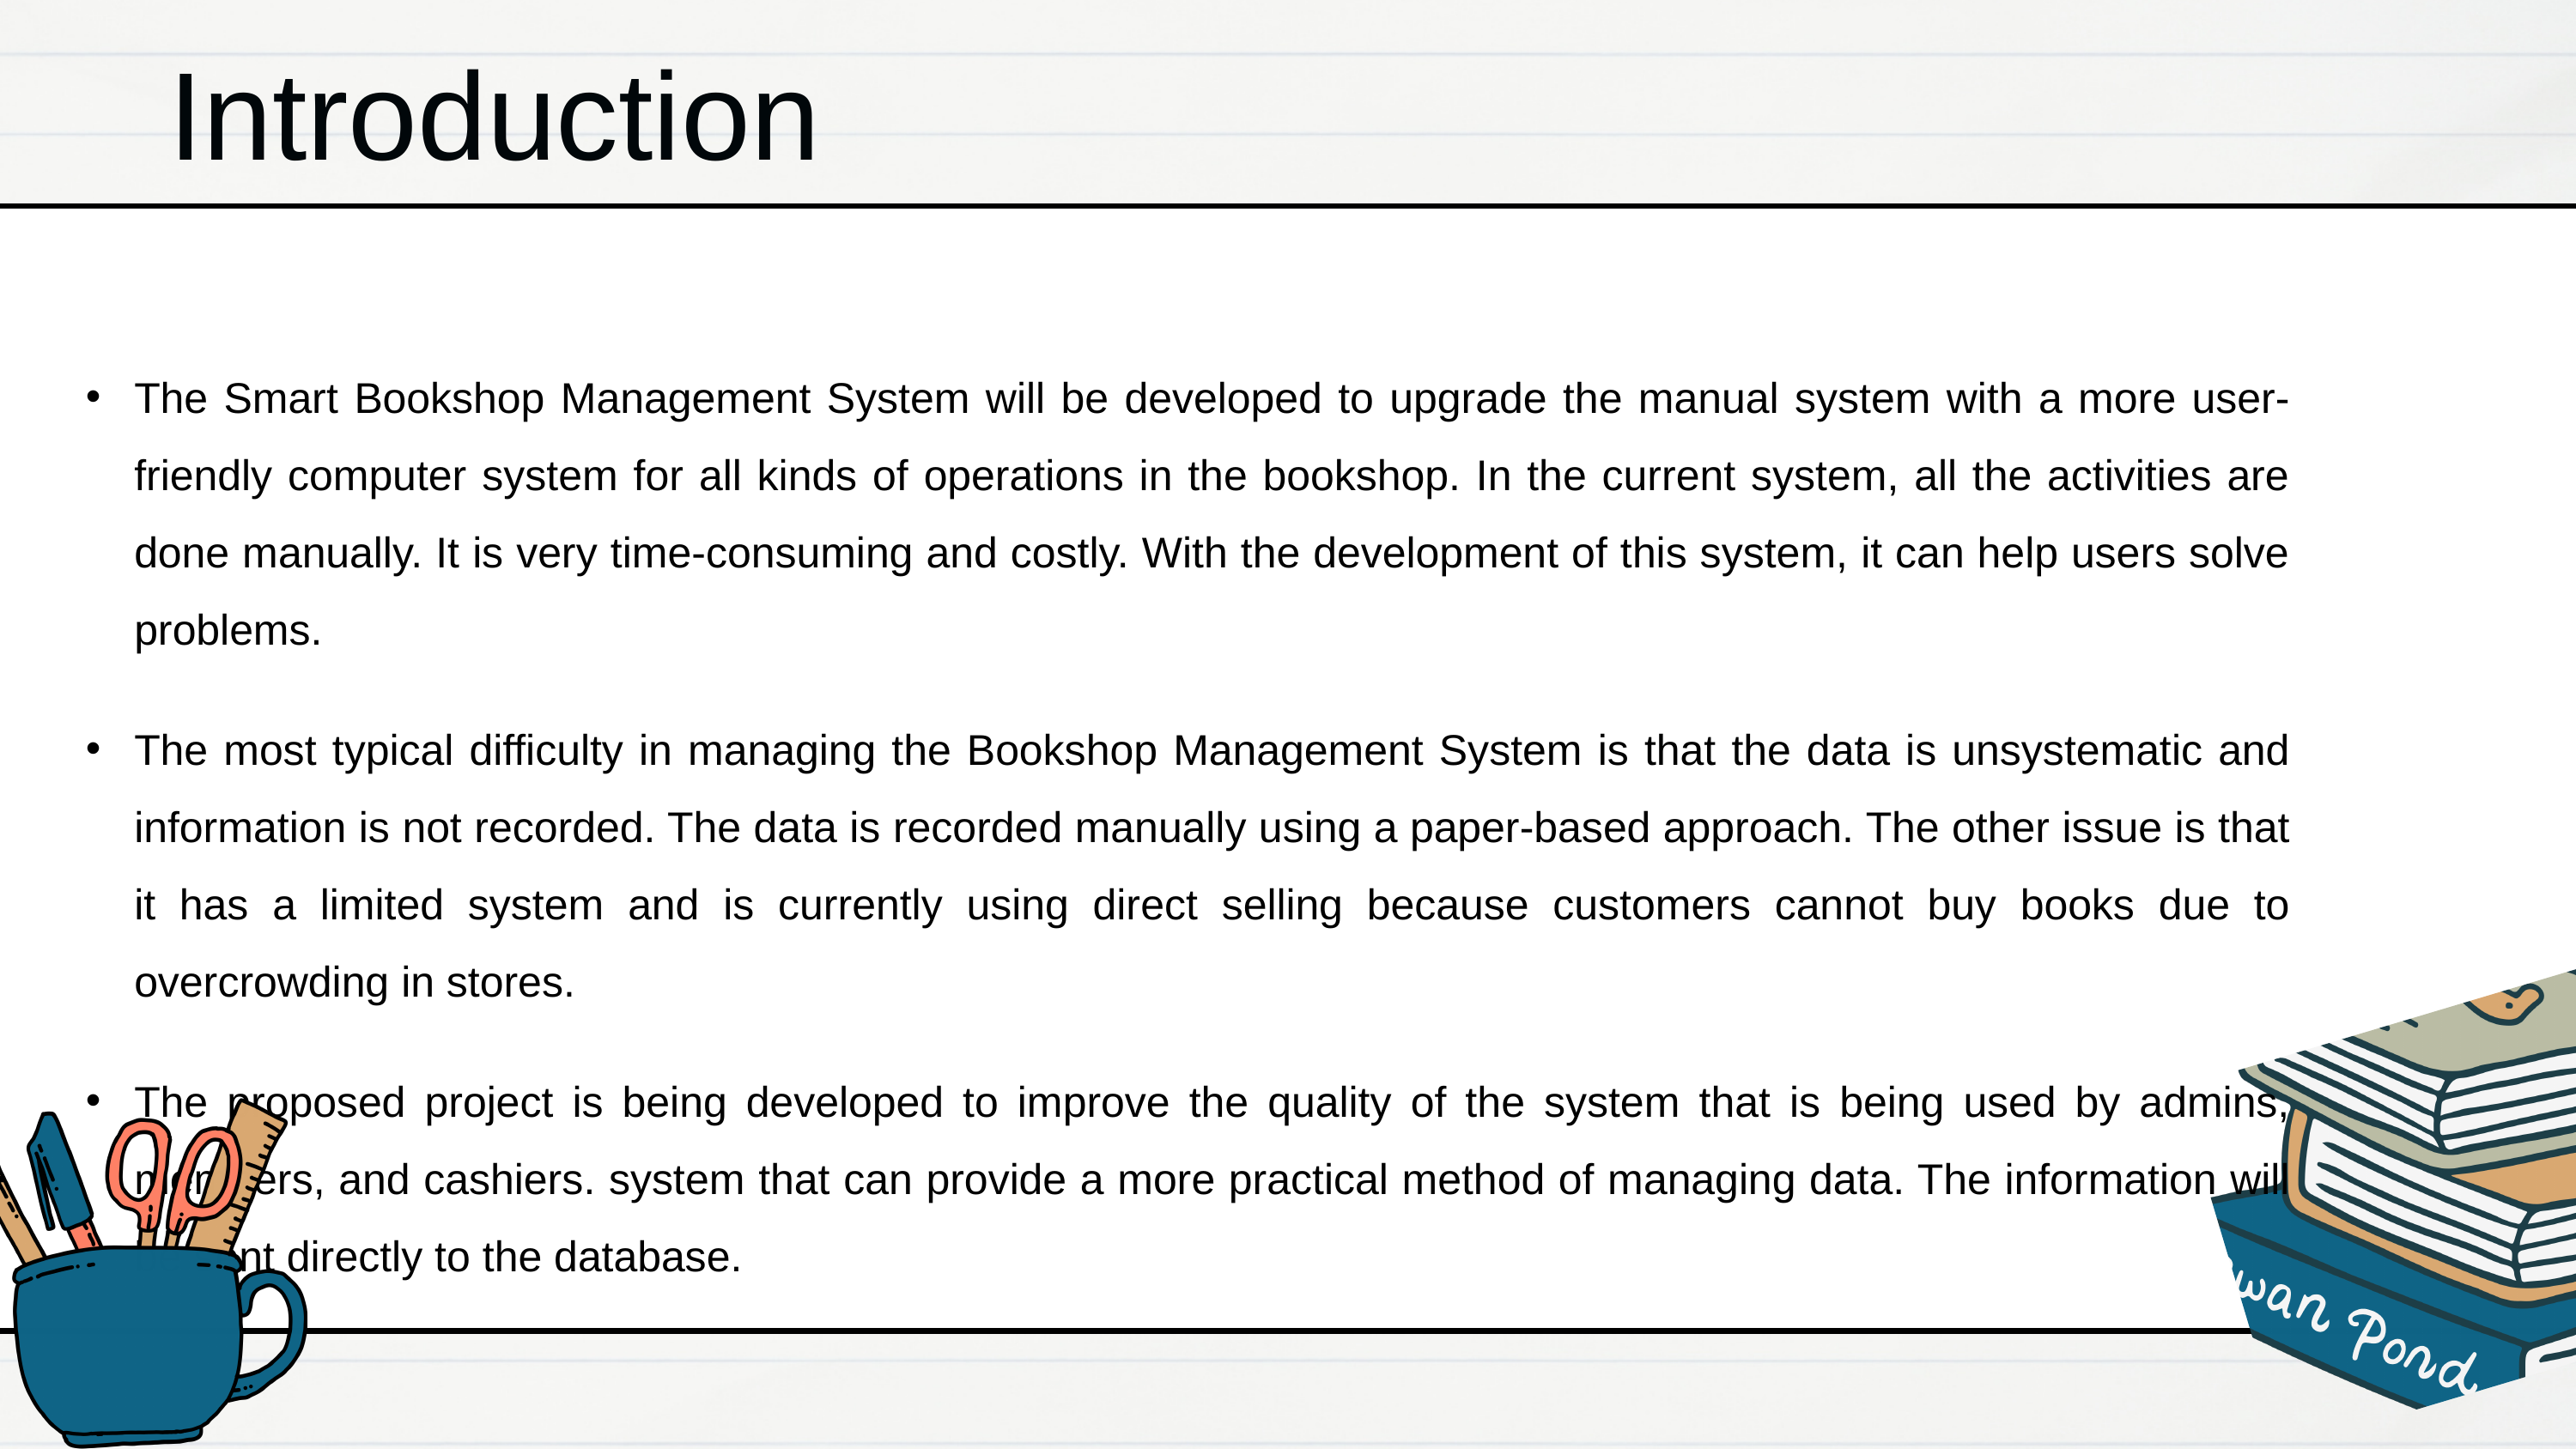

Introduction
The Smart Bookshop Management System will be developed to upgrade the manual system with a more user-friendly computer system for all kinds of operations in the bookshop. In the current system, all the activities are done manually. It is very time-consuming and costly. With the development of this system, it can help users solve problems.
The most typical difficulty in managing the Bookshop Management System is that the data is unsystematic and information is not recorded. The data is recorded manually using a paper-based approach. The other issue is that it has a limited system and is currently using direct selling because customers cannot buy books due to overcrowding in stores.
The proposed project is being developed to improve the quality of the system that is being used by admins, members, and cashiers. system that can provide a more practical method of managing data. The information will be sent directly to the database.